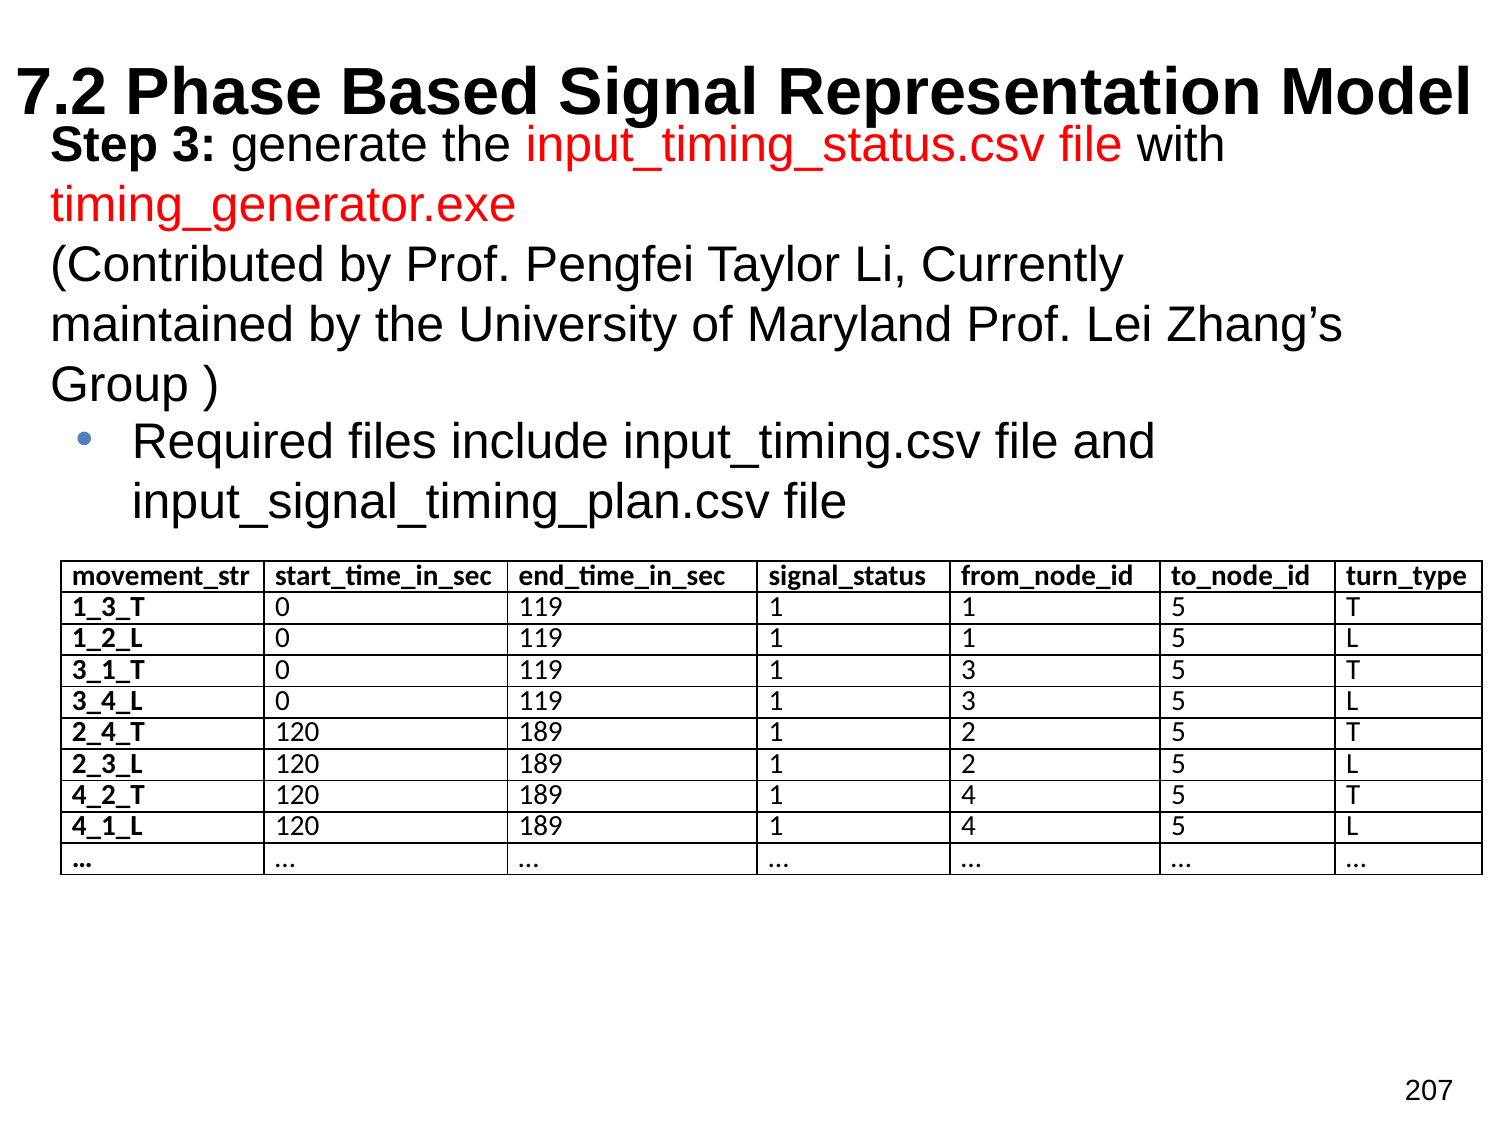

7.2 Phase Based Signal Representation Model
# Step 3: generate the input_timing_status.csv file with timing_generator.exe (Contributed by Prof. Pengfei Taylor Li, Currently maintained by the University of Maryland Prof. Lei Zhang’s Group )
Required files include input_timing.csv file and input_signal_timing_plan.csv file
| movement\_str | start\_time\_in\_sec | end\_time\_in\_sec | signal\_status | from\_node\_id | to\_node\_id | turn\_type |
| --- | --- | --- | --- | --- | --- | --- |
| 1\_3\_T | 0 | 119 | 1 | 1 | 5 | T |
| 1\_2\_L | 0 | 119 | 1 | 1 | 5 | L |
| 3\_1\_T | 0 | 119 | 1 | 3 | 5 | T |
| 3\_4\_L | 0 | 119 | 1 | 3 | 5 | L |
| 2\_4\_T | 120 | 189 | 1 | 2 | 5 | T |
| 2\_3\_L | 120 | 189 | 1 | 2 | 5 | L |
| 4\_2\_T | 120 | 189 | 1 | 4 | 5 | T |
| 4\_1\_L | 120 | 189 | 1 | 4 | 5 | L |
| … | … | … | … | … | … | … |
207